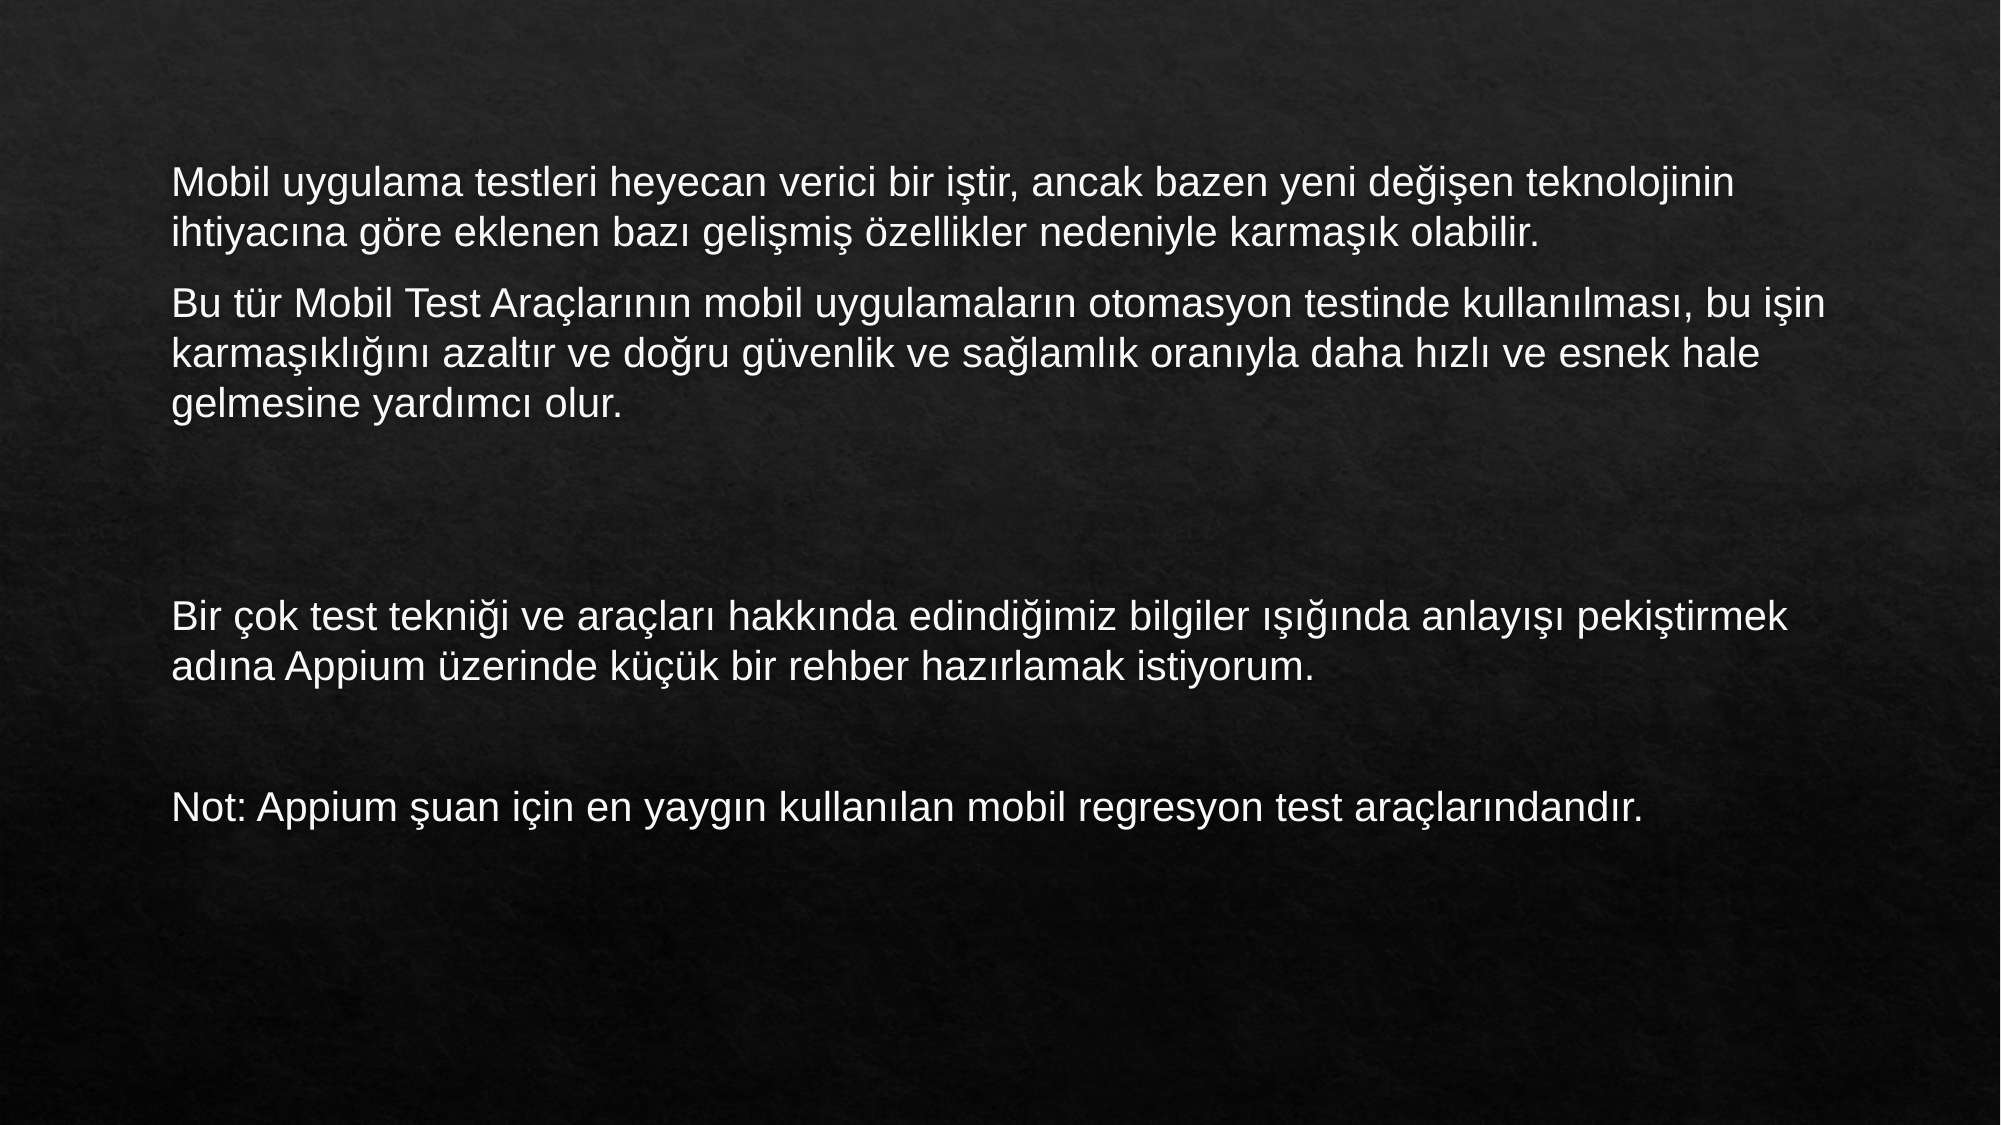

Mobil uygulama testleri heyecan verici bir iştir, ancak bazen yeni değişen teknolojinin ihtiyacına göre eklenen bazı gelişmiş özellikler nedeniyle karmaşık olabilir.
Bu tür Mobil Test Araçlarının mobil uygulamaların otomasyon testinde kullanılması, bu işin karmaşıklığını azaltır ve doğru güvenlik ve sağlamlık oranıyla daha hızlı ve esnek hale gelmesine yardımcı olur.

Bir çok test tekniği ve araçları hakkında edindiğimiz bilgiler ışığında anlayışı pekiştirmek adına Appium üzerinde küçük bir rehber hazırlamak istiyorum.

Not: Appium şuan için en yaygın kullanılan mobil regresyon test araçlarındandır.